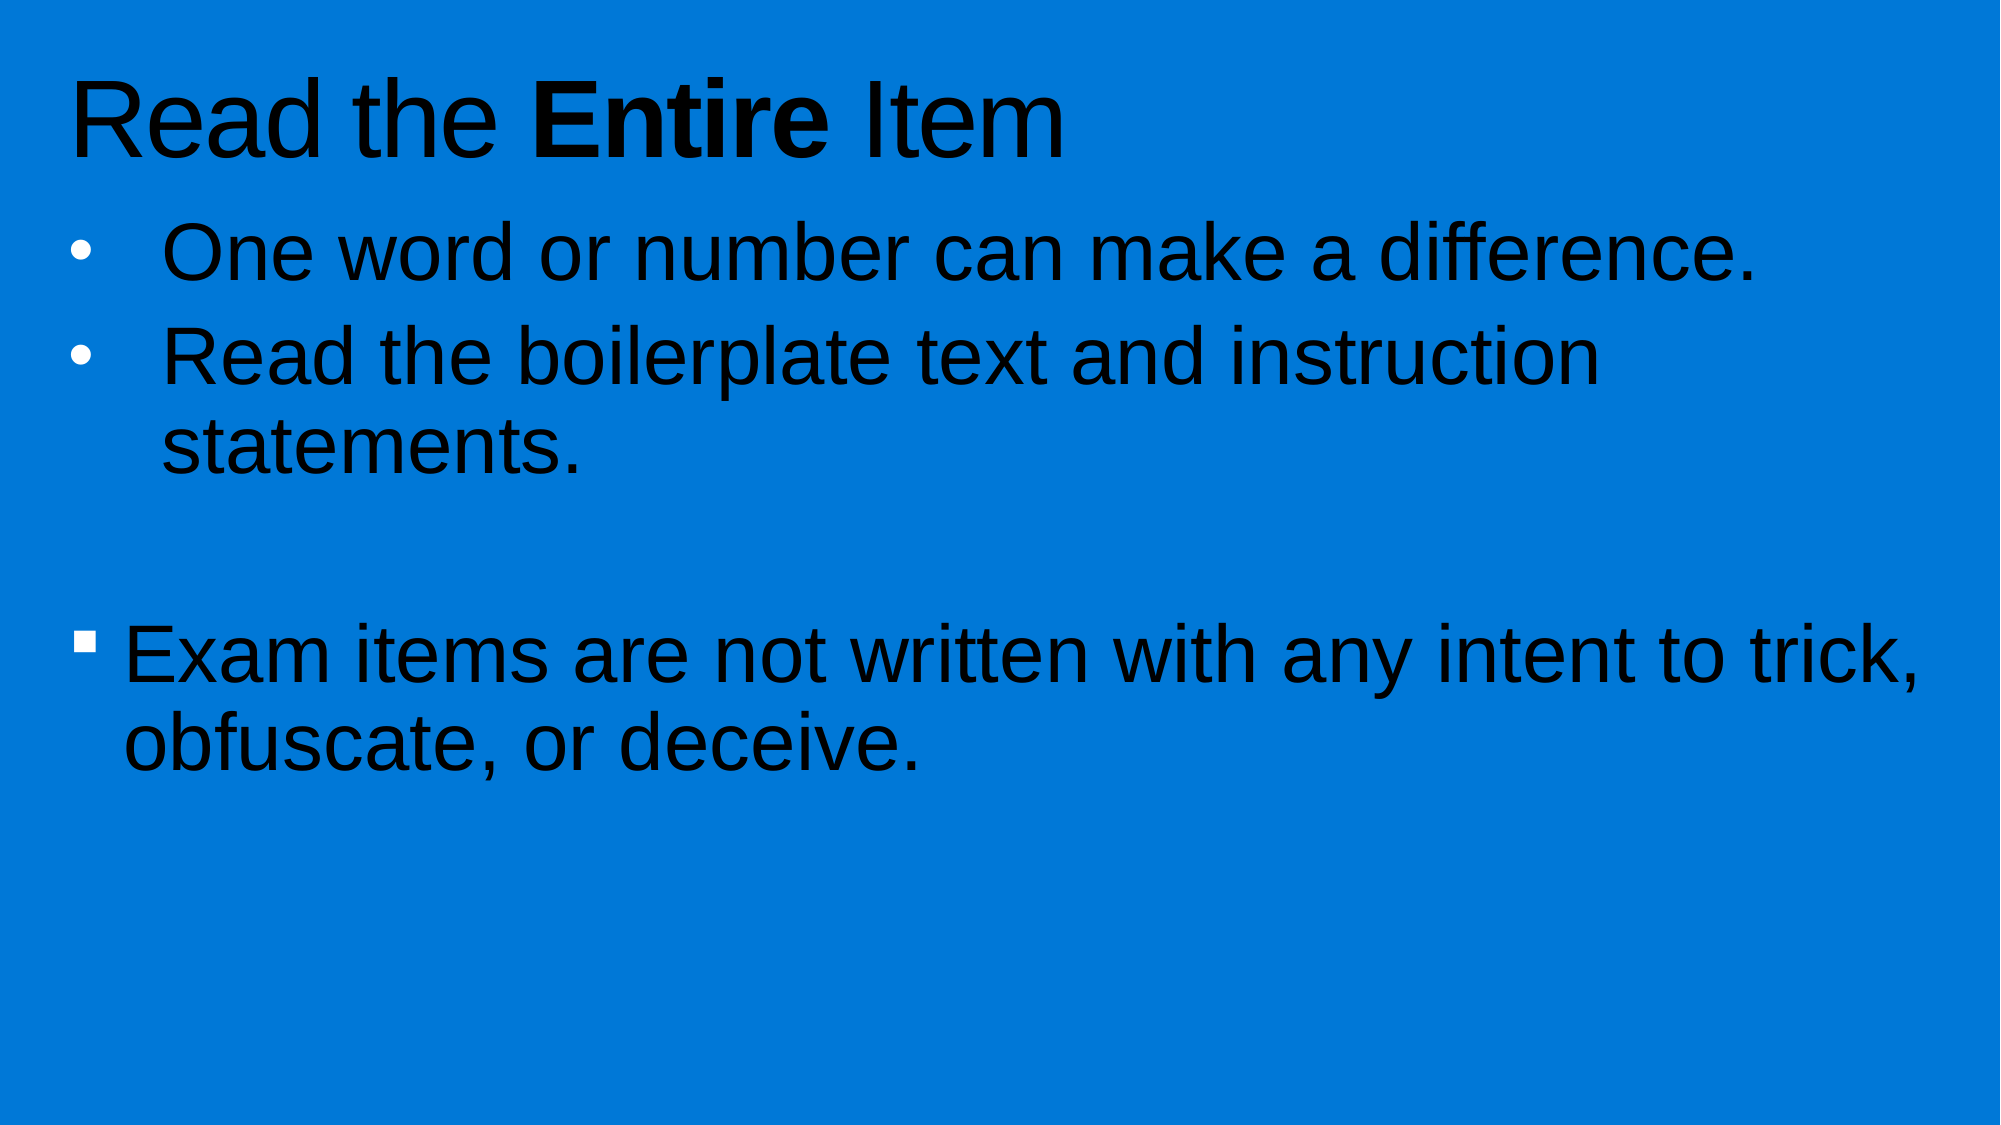

# Read the Entire Item
One word or number can make a difference.
Read the boilerplate text and instruction statements.

Exam items are not written with any intent to trick, obfuscate, or deceive.